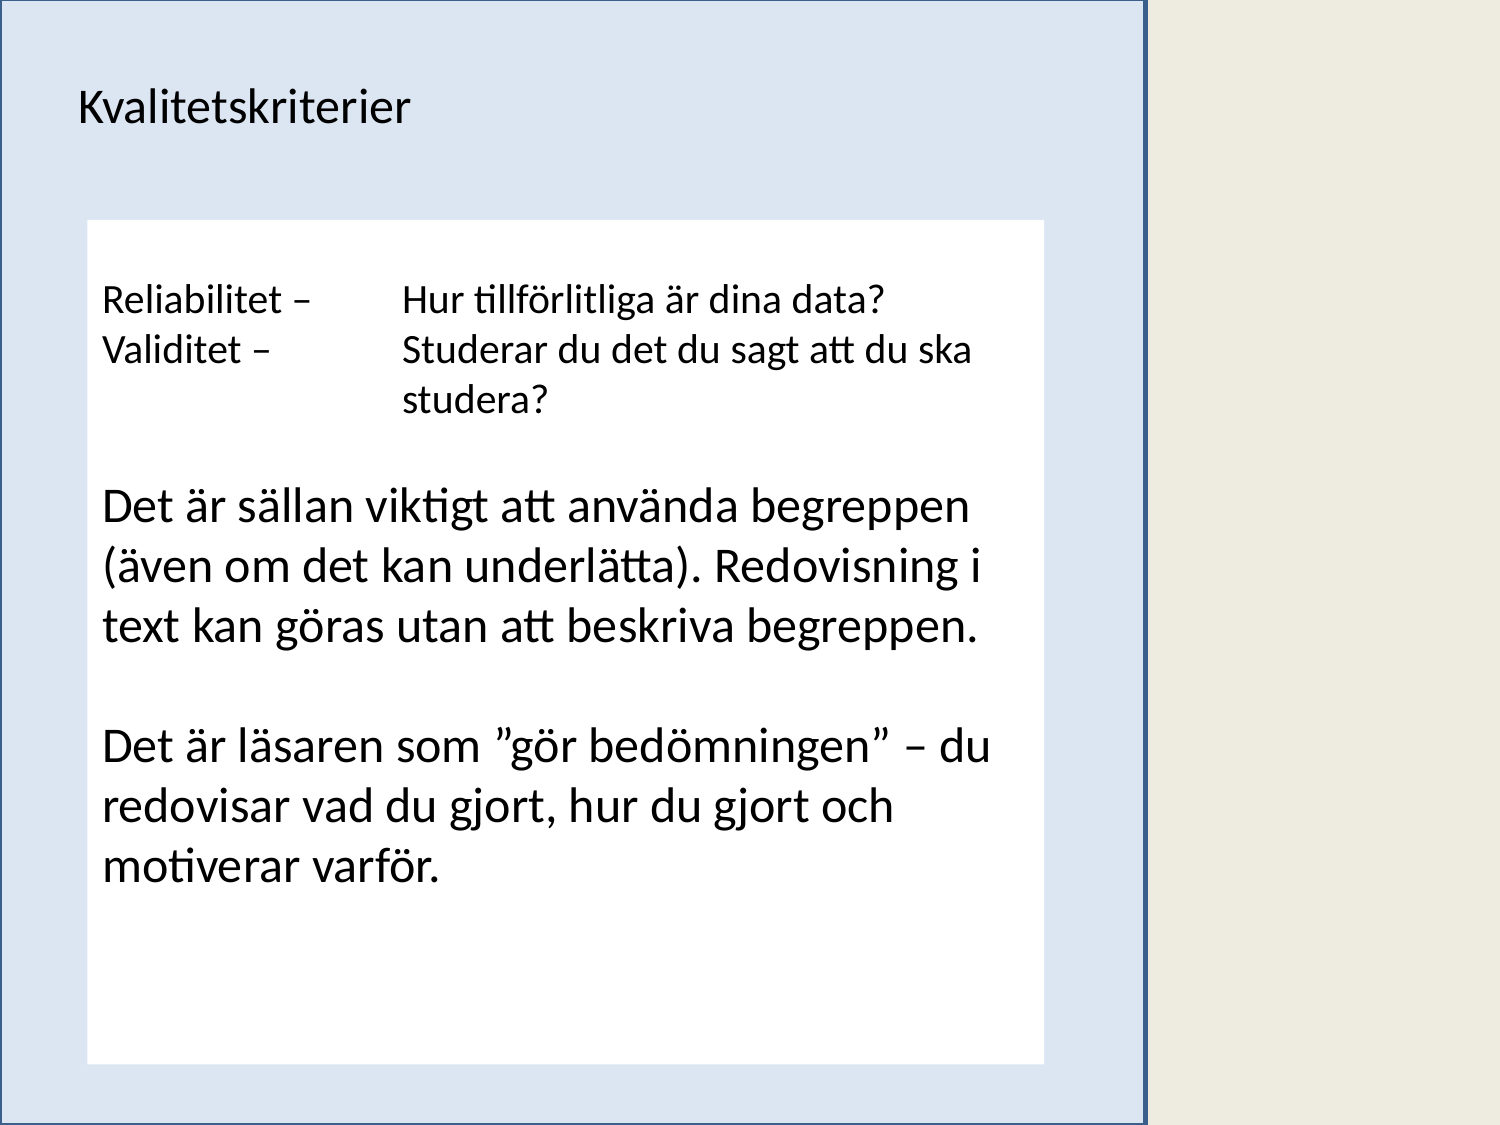

Kvalitetskriterier

Reliabilitet – 	Hur tillförlitliga är dina data?
Validitet – 	Studerar du det du sagt att du ska 			studera?

Det är sällan viktigt att använda begreppen (även om det kan underlätta). Redovisning i text kan göras utan att beskriva begreppen.

Det är läsaren som ”gör bedömningen” – du redovisar vad du gjort, hur du gjort och motiverar varför.